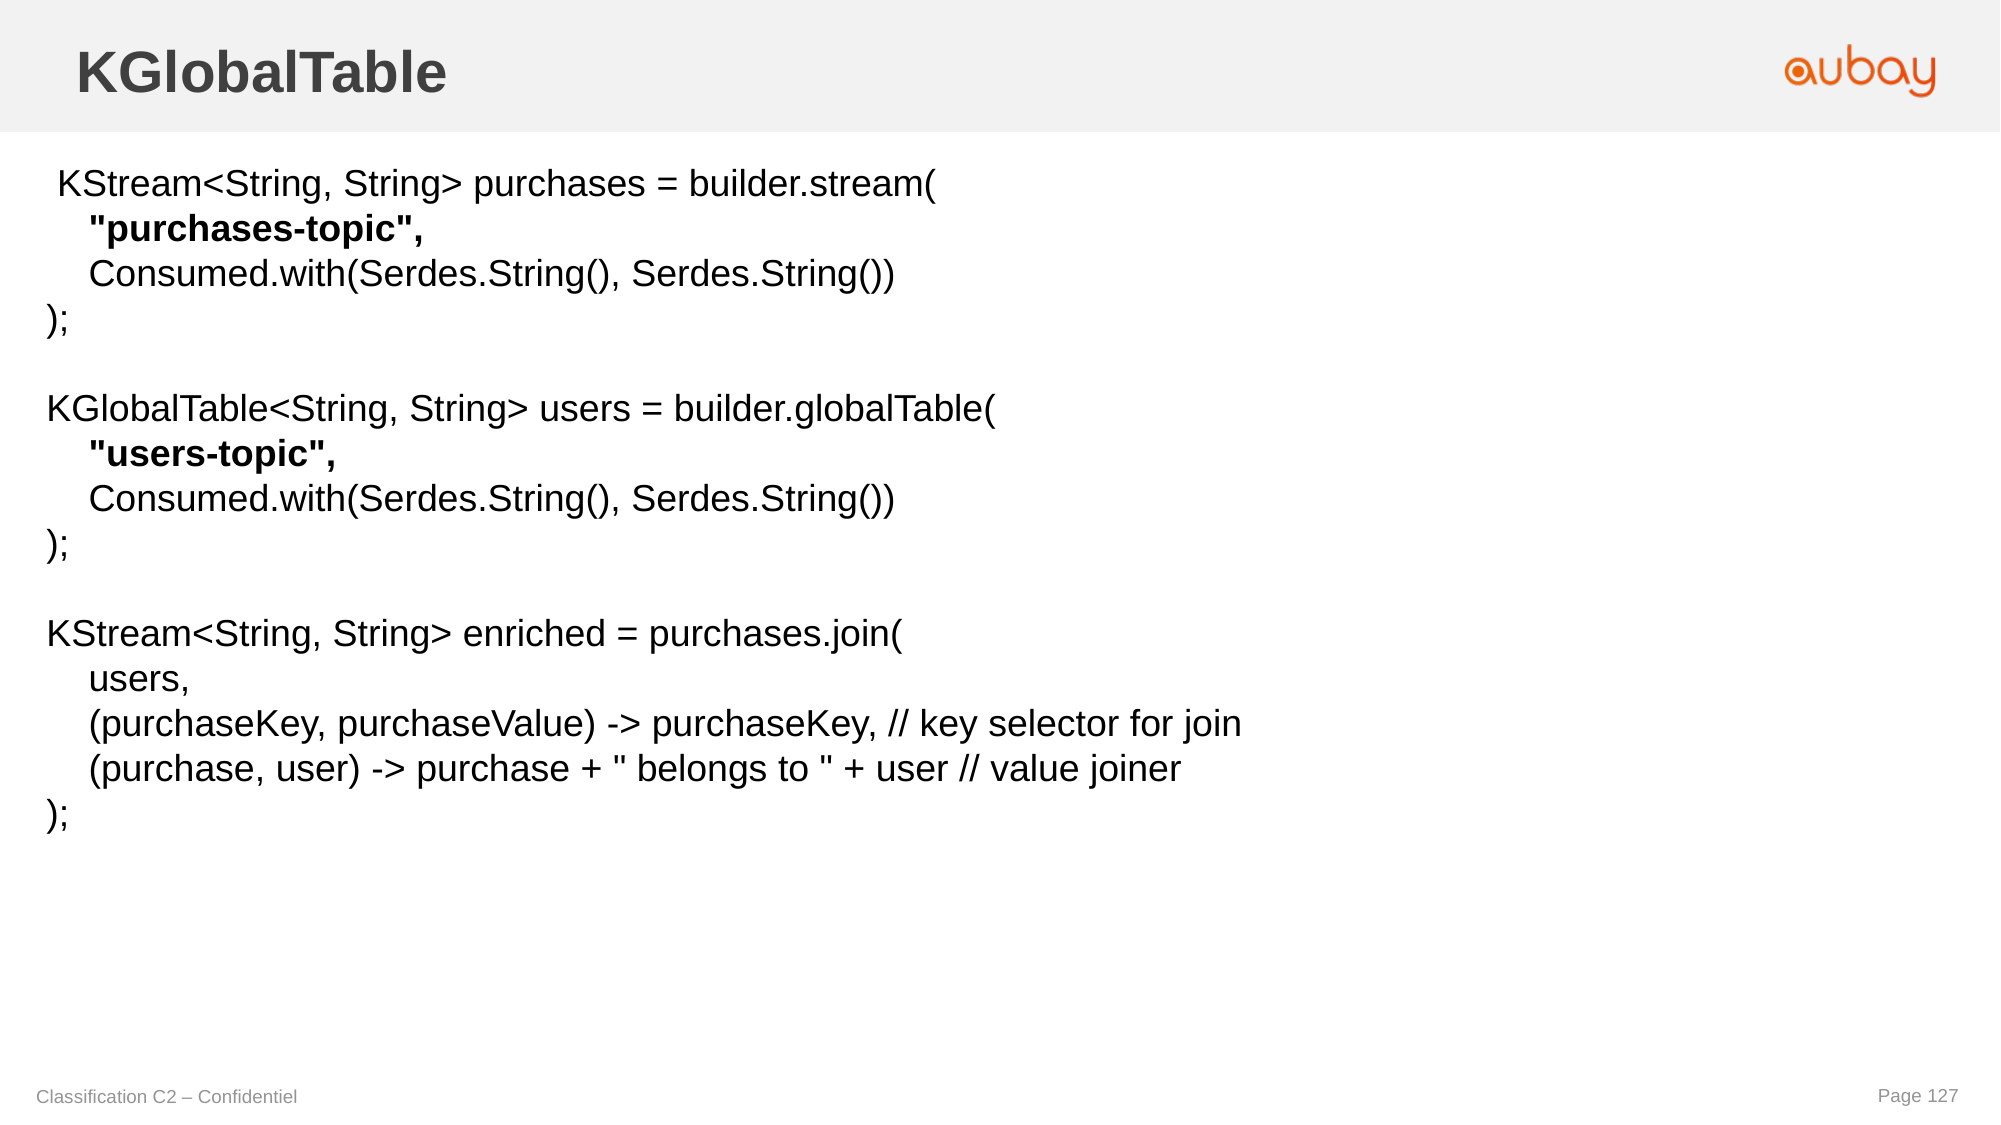

KGlobalTable
 KStream<String, String> purchases = builder.stream(
    "purchases-topic",
    Consumed.with(Serdes.String(), Serdes.String())
);

KGlobalTable<String, String> users = builder.globalTable(
    "users-topic",
    Consumed.with(Serdes.String(), Serdes.String())
);

KStream<String, String> enriched = purchases.join(
    users,
    (purchaseKey, purchaseValue) -> purchaseKey, // key selector for join
    (purchase, user) -> purchase + " belongs to " + user // value joiner
);